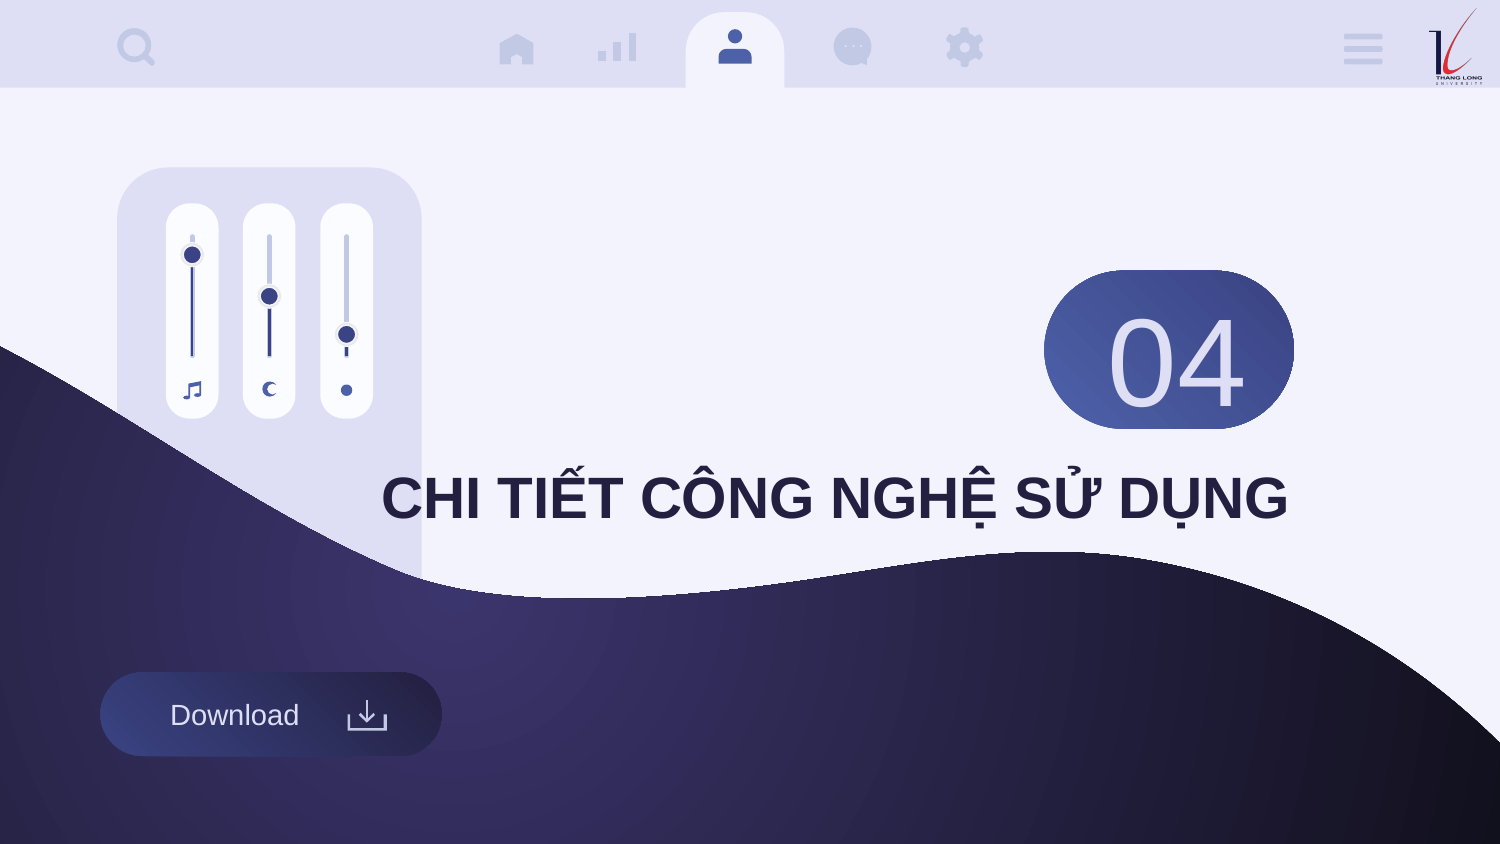

04

# CHI TIẾT CÔNG NGHỆ SỬ DỤNG

Download